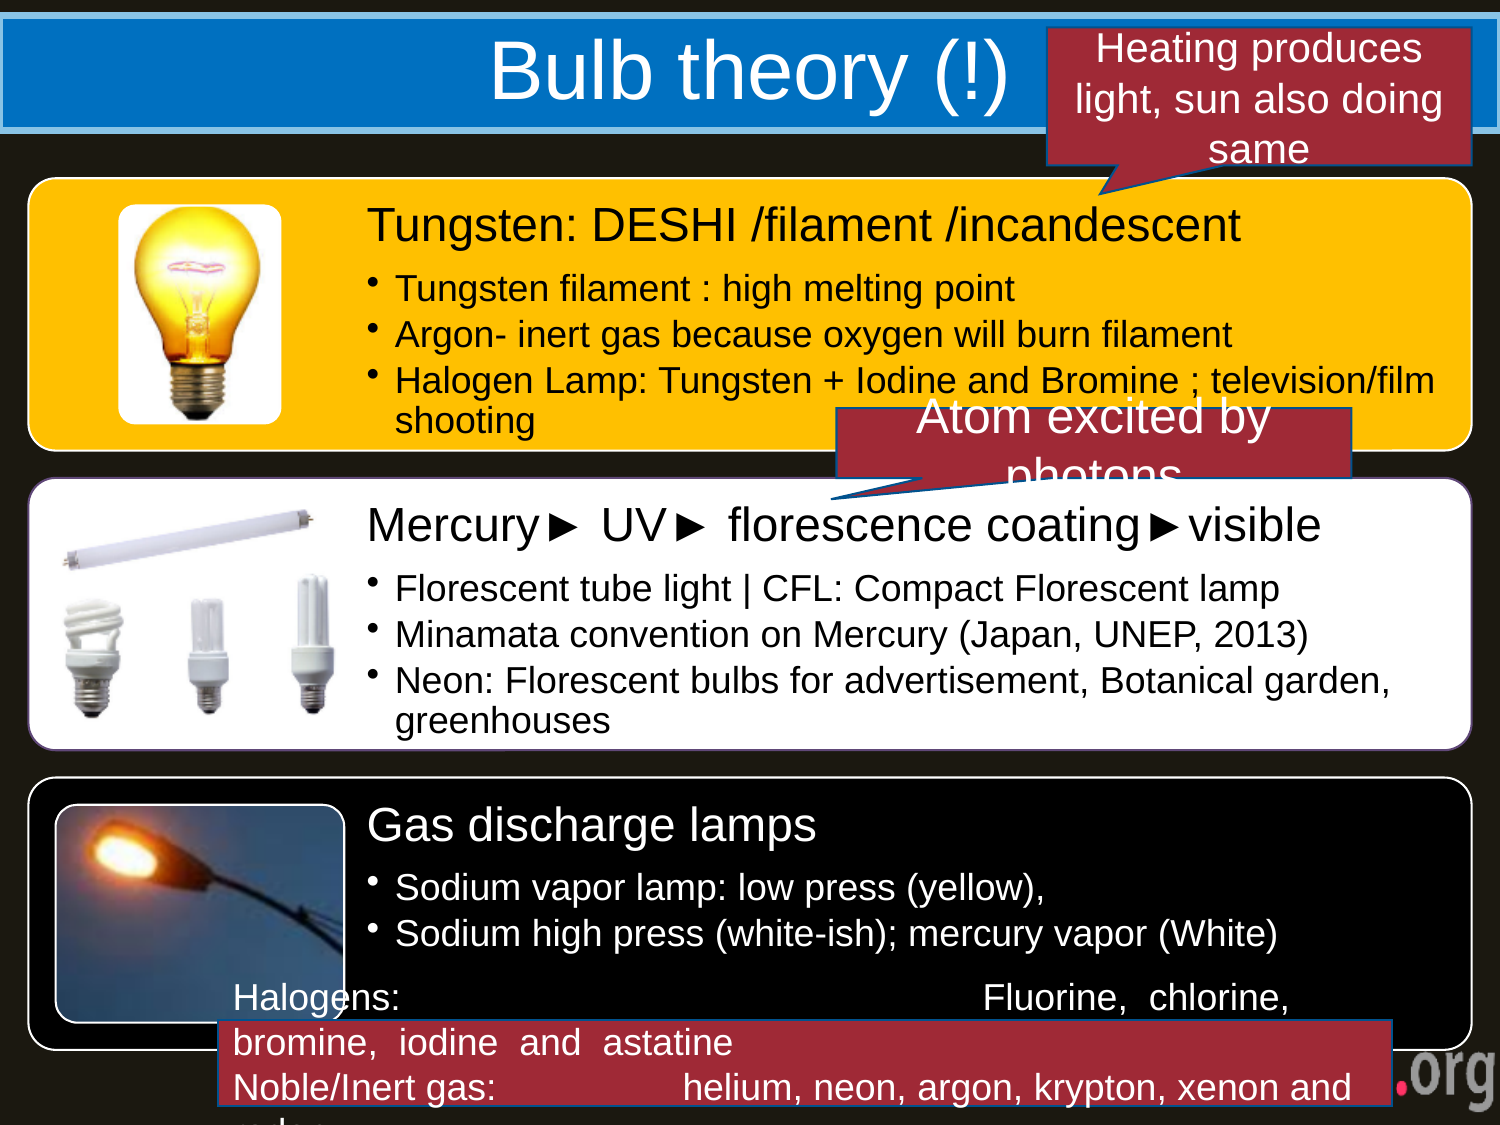

# Bulb theory (!)
Heating produces light, sun also doing same
Tungsten: DESHI /filament /incandescent
Tungsten filament : high melting point
Argon- inert gas because oxygen will burn filament
Halogen Lamp: Tungsten + Iodine and Bromine ; television/film shooting

Mercury► UV► florescence coating►visible
Florescent tube light | CFL: Compact Florescent lamp
Minamata convention on Mercury (Japan, UNEP, 2013)
Neon: Florescent bulbs for advertisement, Botanical garden, greenhouses
Gas discharge lamps
Sodium vapor lamp: low press (yellow),
Sodium high press (white-ish); mercury vapor (White)
Atom excited by photons
Halogens: 				Fluorine,  chlorine,  bromine,  iodine  and  astatine
Noble/Inert gas: 		helium, neon, argon, krypton, xenon and radon.